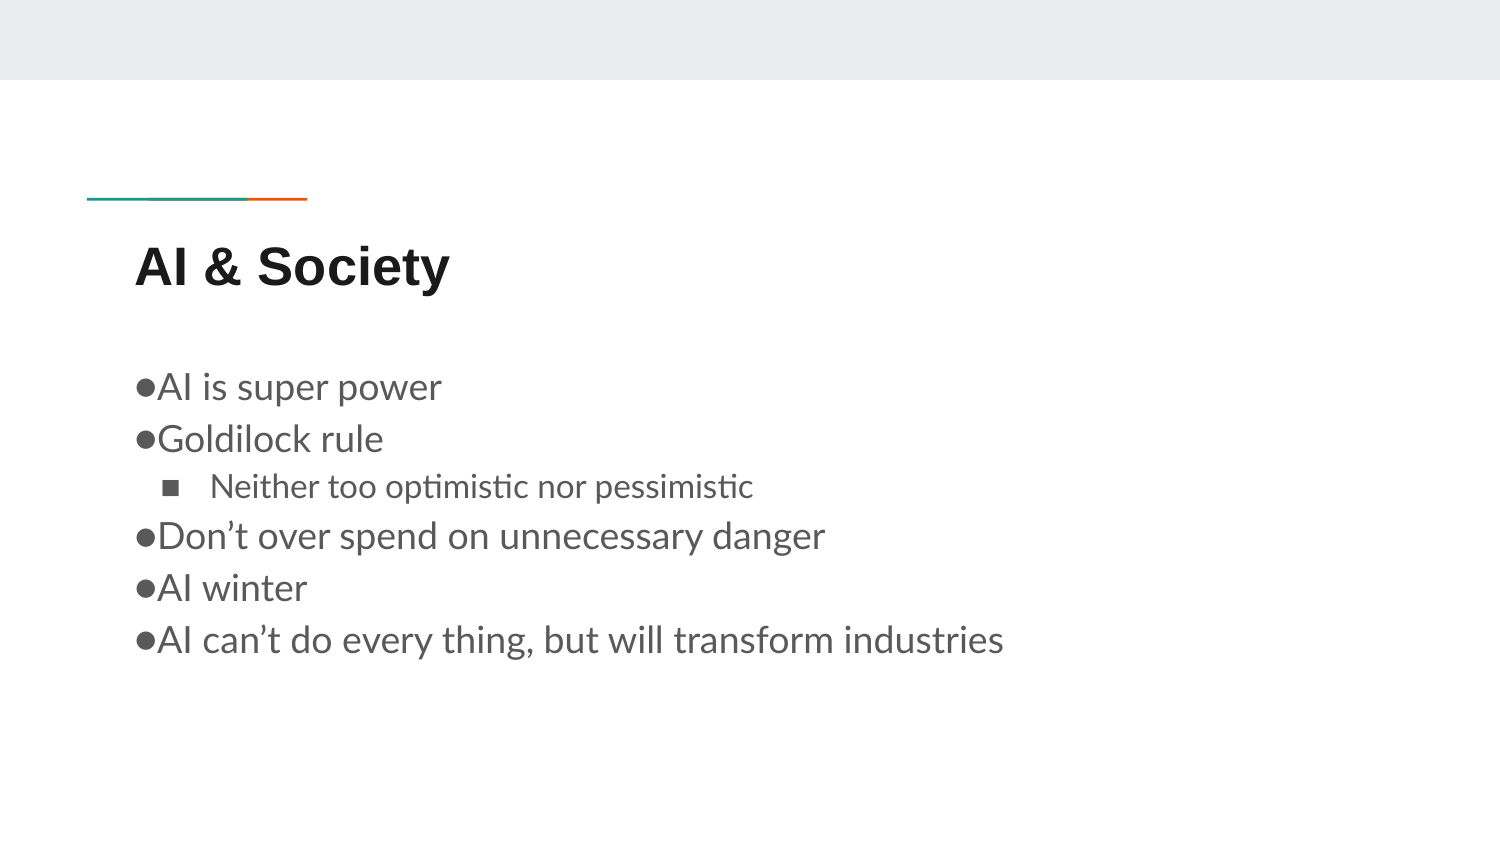

# AI & Society
AI is super power
Goldilock rule
Neither too optimistic nor pessimistic
Don’t over spend on unnecessary danger
AI winter
AI can’t do every thing, but will transform industries